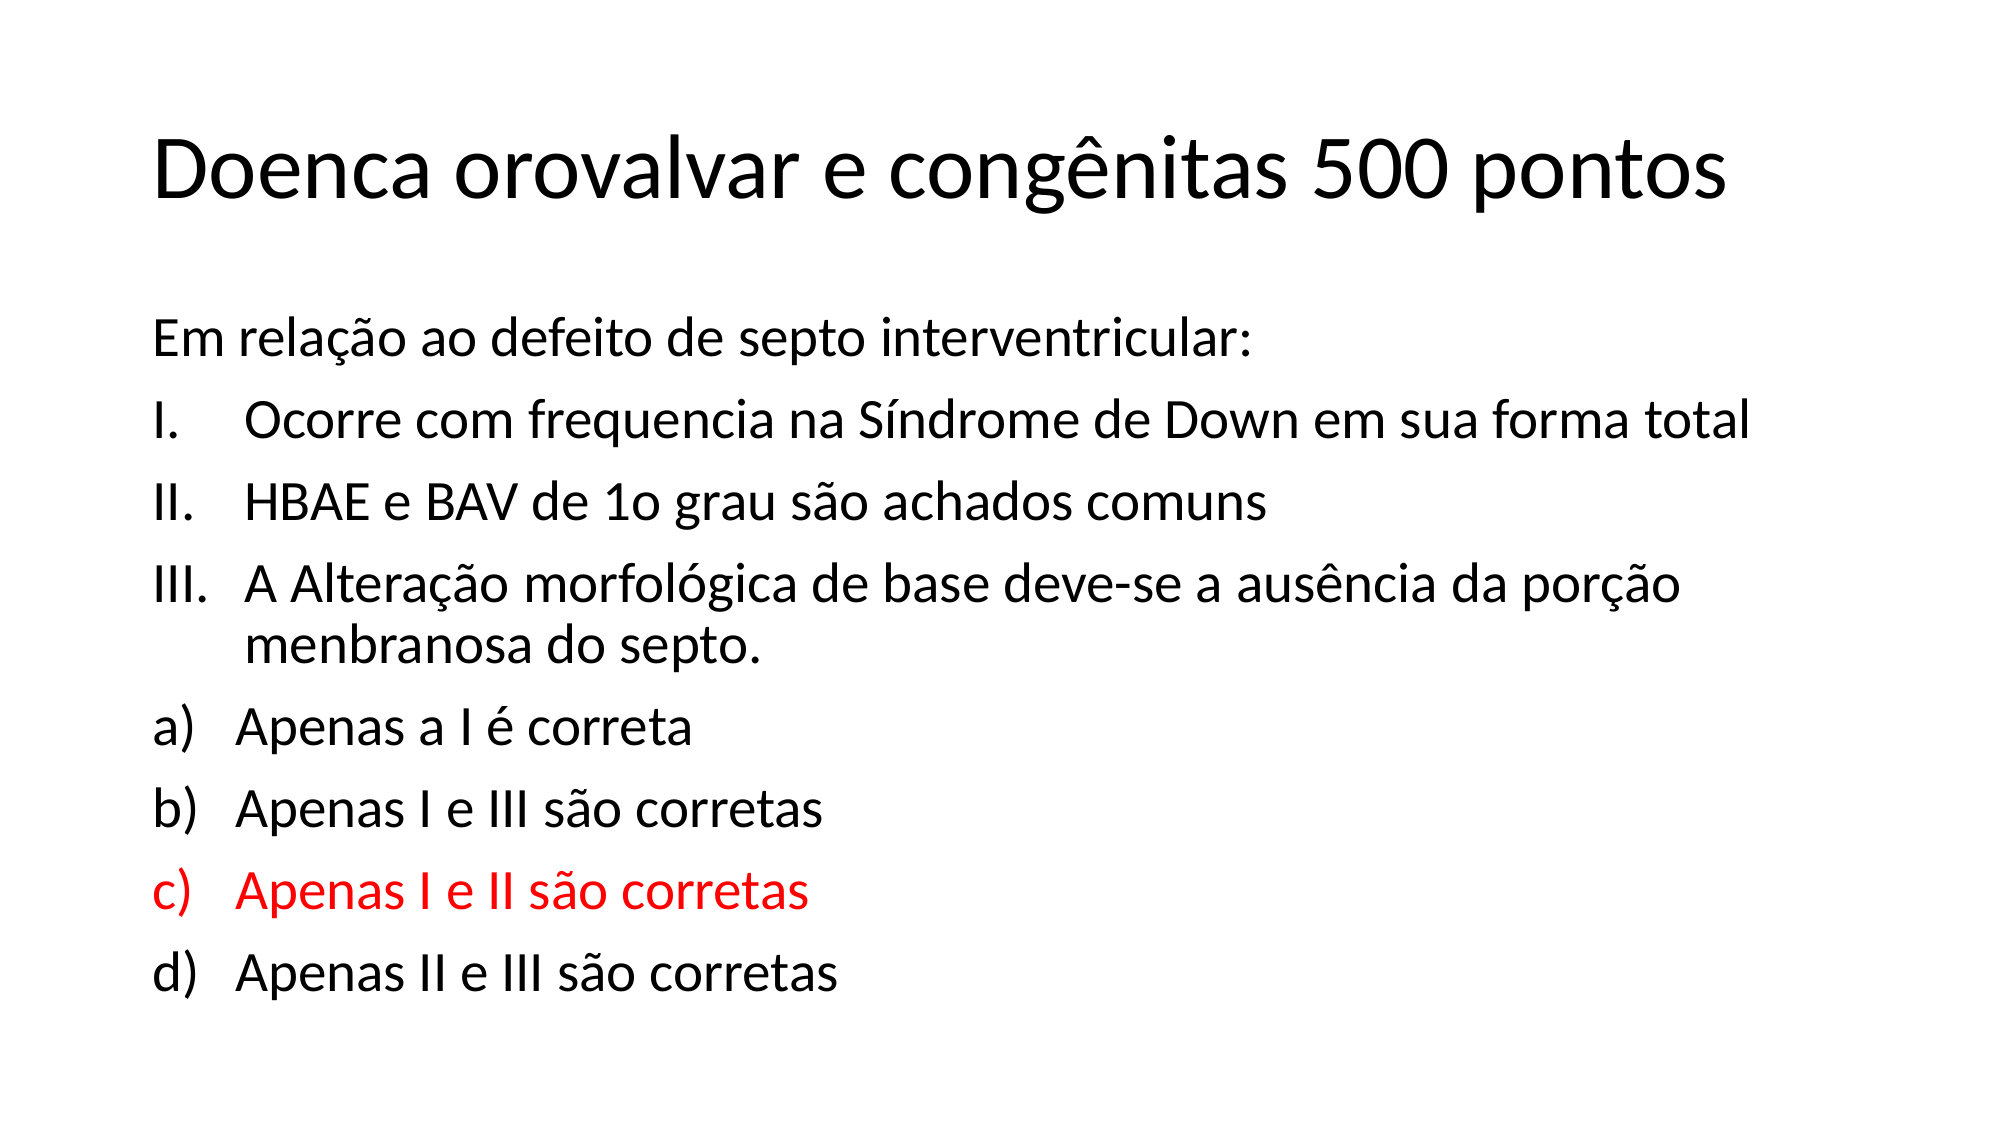

# Doenca orovalvar e congênitas 500 pontos
Em relação ao defeito de septo interventricular:
Ocorre com frequencia na Síndrome de Down em sua forma total
HBAE e BAV de 1o grau são achados comuns
A Alteração morfológica de base deve-se a ausência da porção menbranosa do septo.
Apenas a I é correta
Apenas I e III são corretas
Apenas I e II são corretas
Apenas II e III são corretas